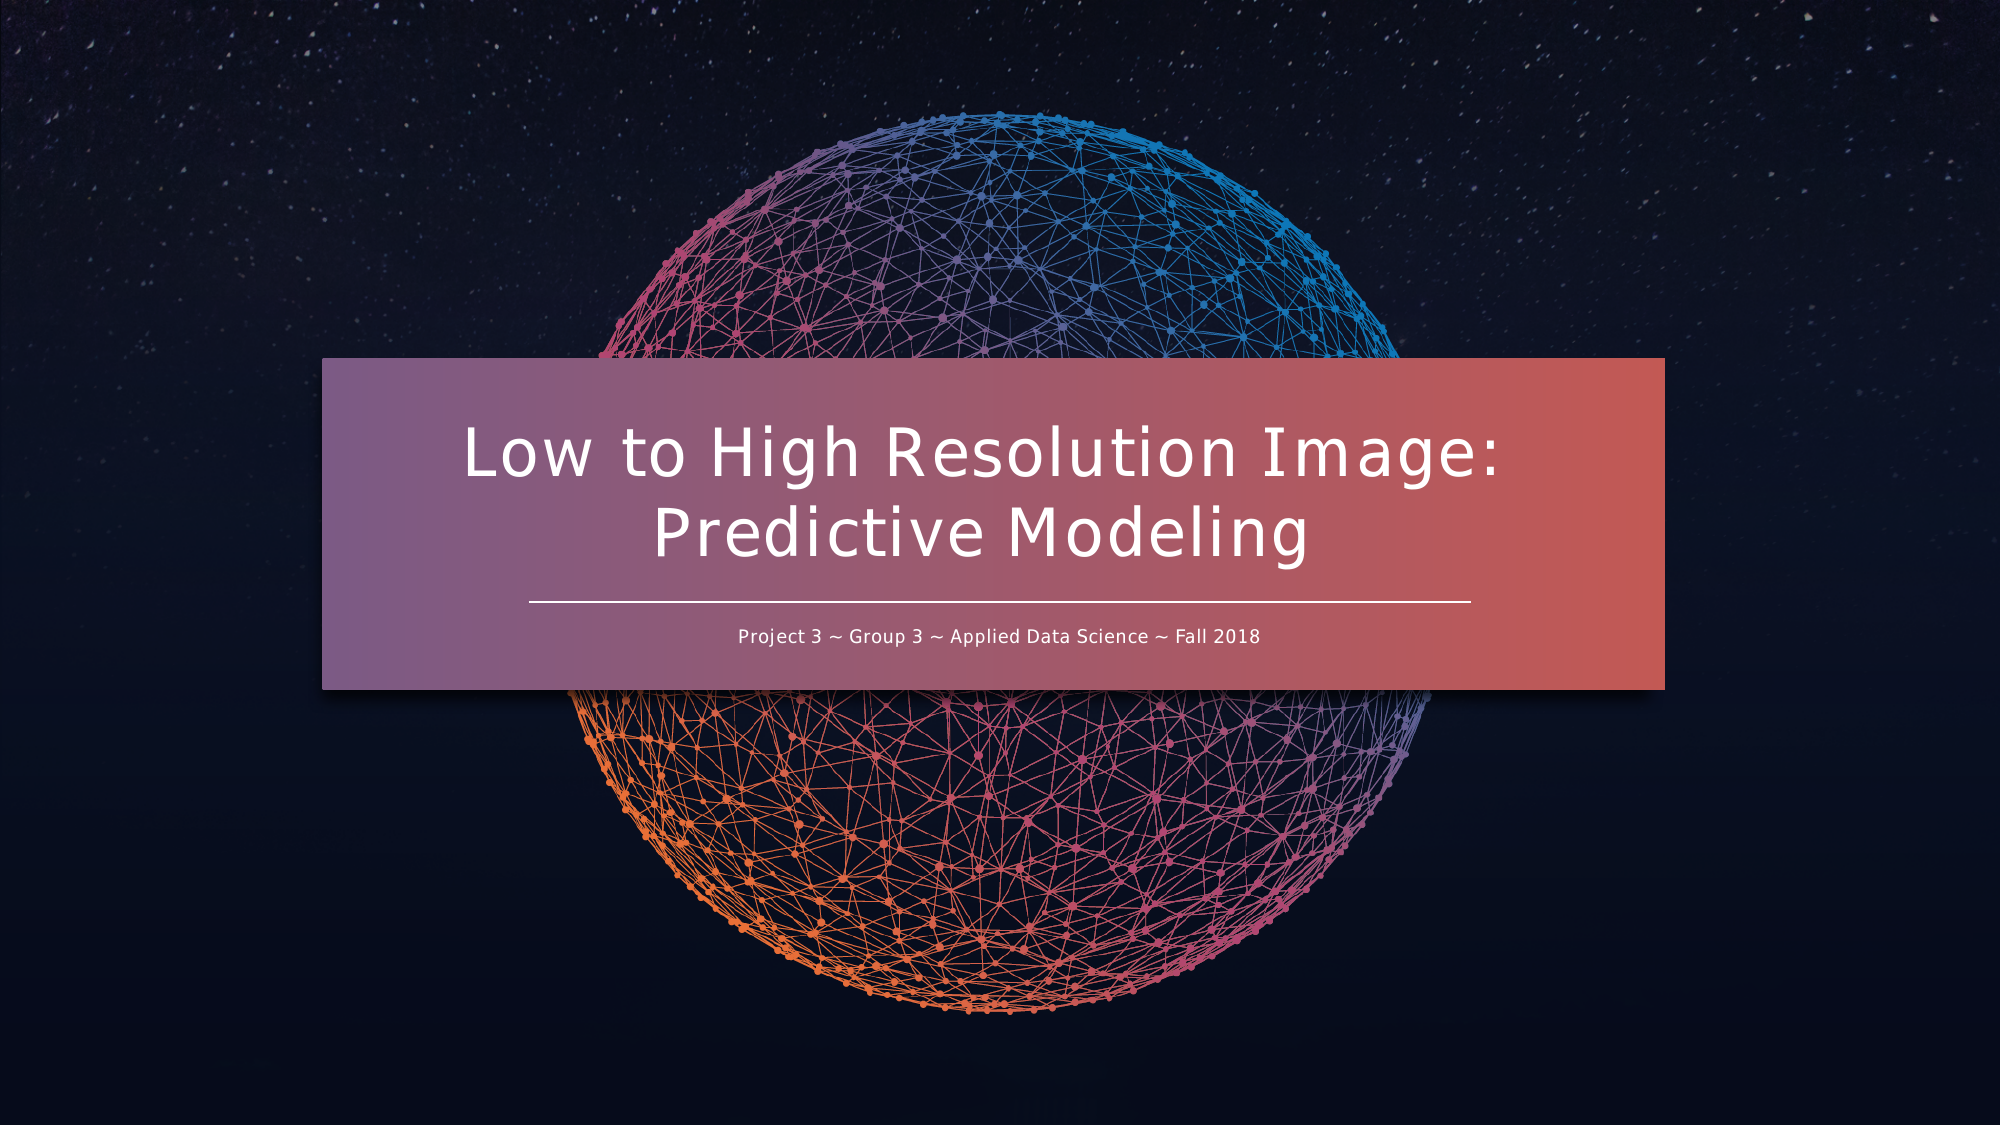

Low to High Resolution Image:
Predictive Modeling
Project 3 ~ Group 3 ~ Applied Data Science ~ Fall 2018